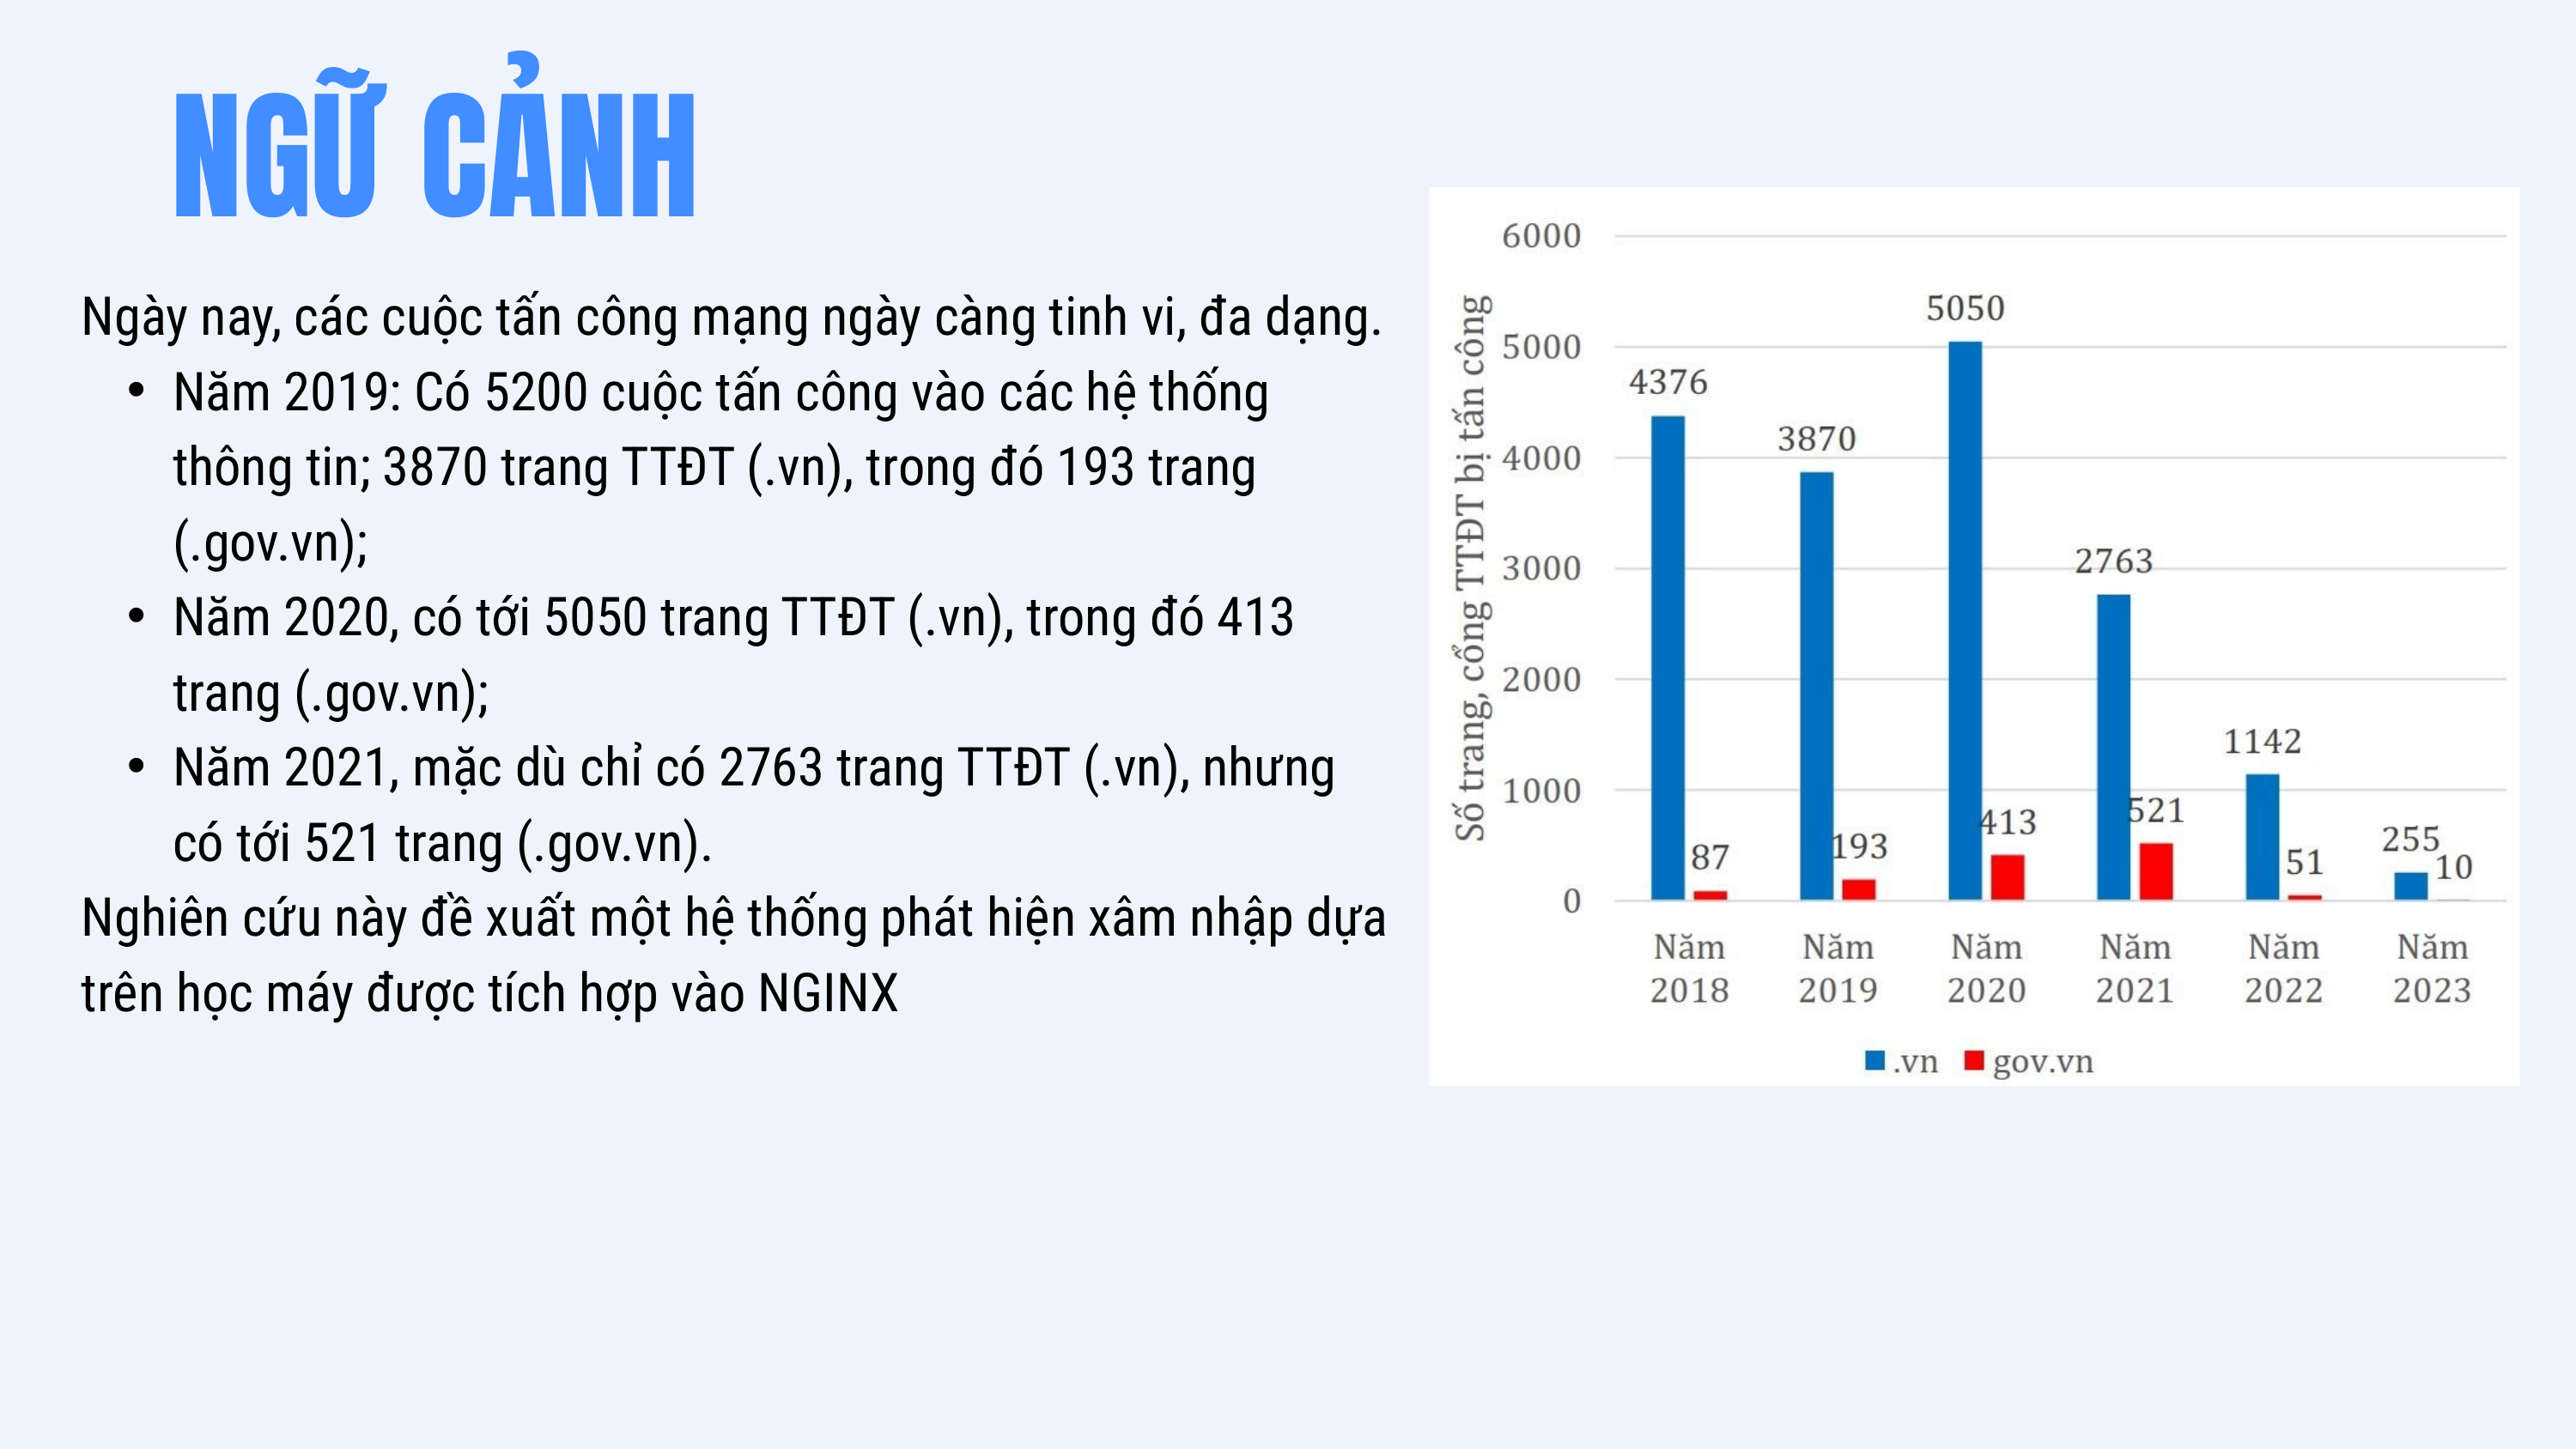

NGỮ CẢNH

Ngày nay, các cuộc tấn công mạng ngày càng tinh vi, đa dạng.
Năm 2019: Có 5200 cuộc tấn công vào các hệ thống thông tin; 3870 trang TTĐT (.vn), trong đó 193 trang (.gov.vn);
Năm 2020, có tới 5050 trang TTĐT (.vn), trong đó 413 trang (.gov.vn);
Năm 2021, mặc dù chỉ có 2763 trang TTĐT (.vn), nhưng có tới 521 trang (.gov.vn).
Nghiên cứu này đề xuất một hệ thống phát hiện xâm nhập dựa trên học máy được tích hợp vào NGINX